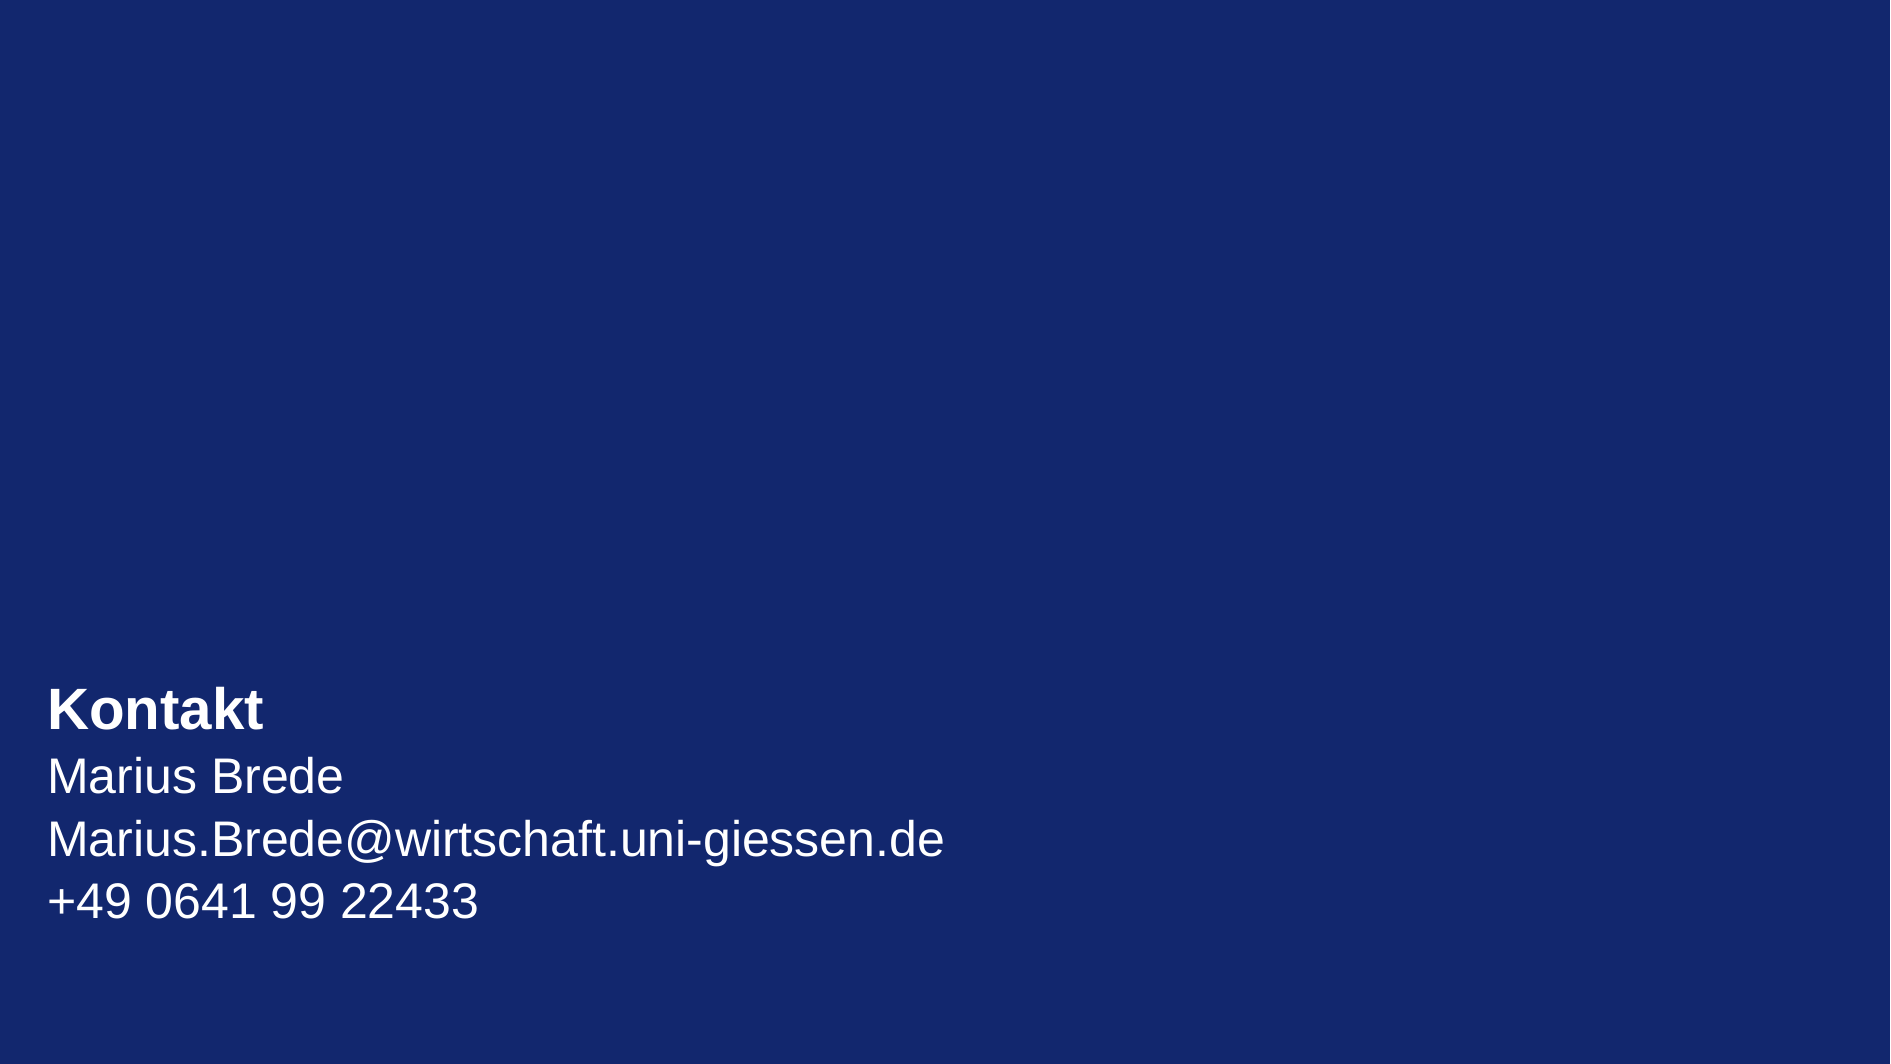

Kontakt
Marius Brede
Marius.Brede@wirtschaft.uni-giessen.de
+49 0641 99 22433